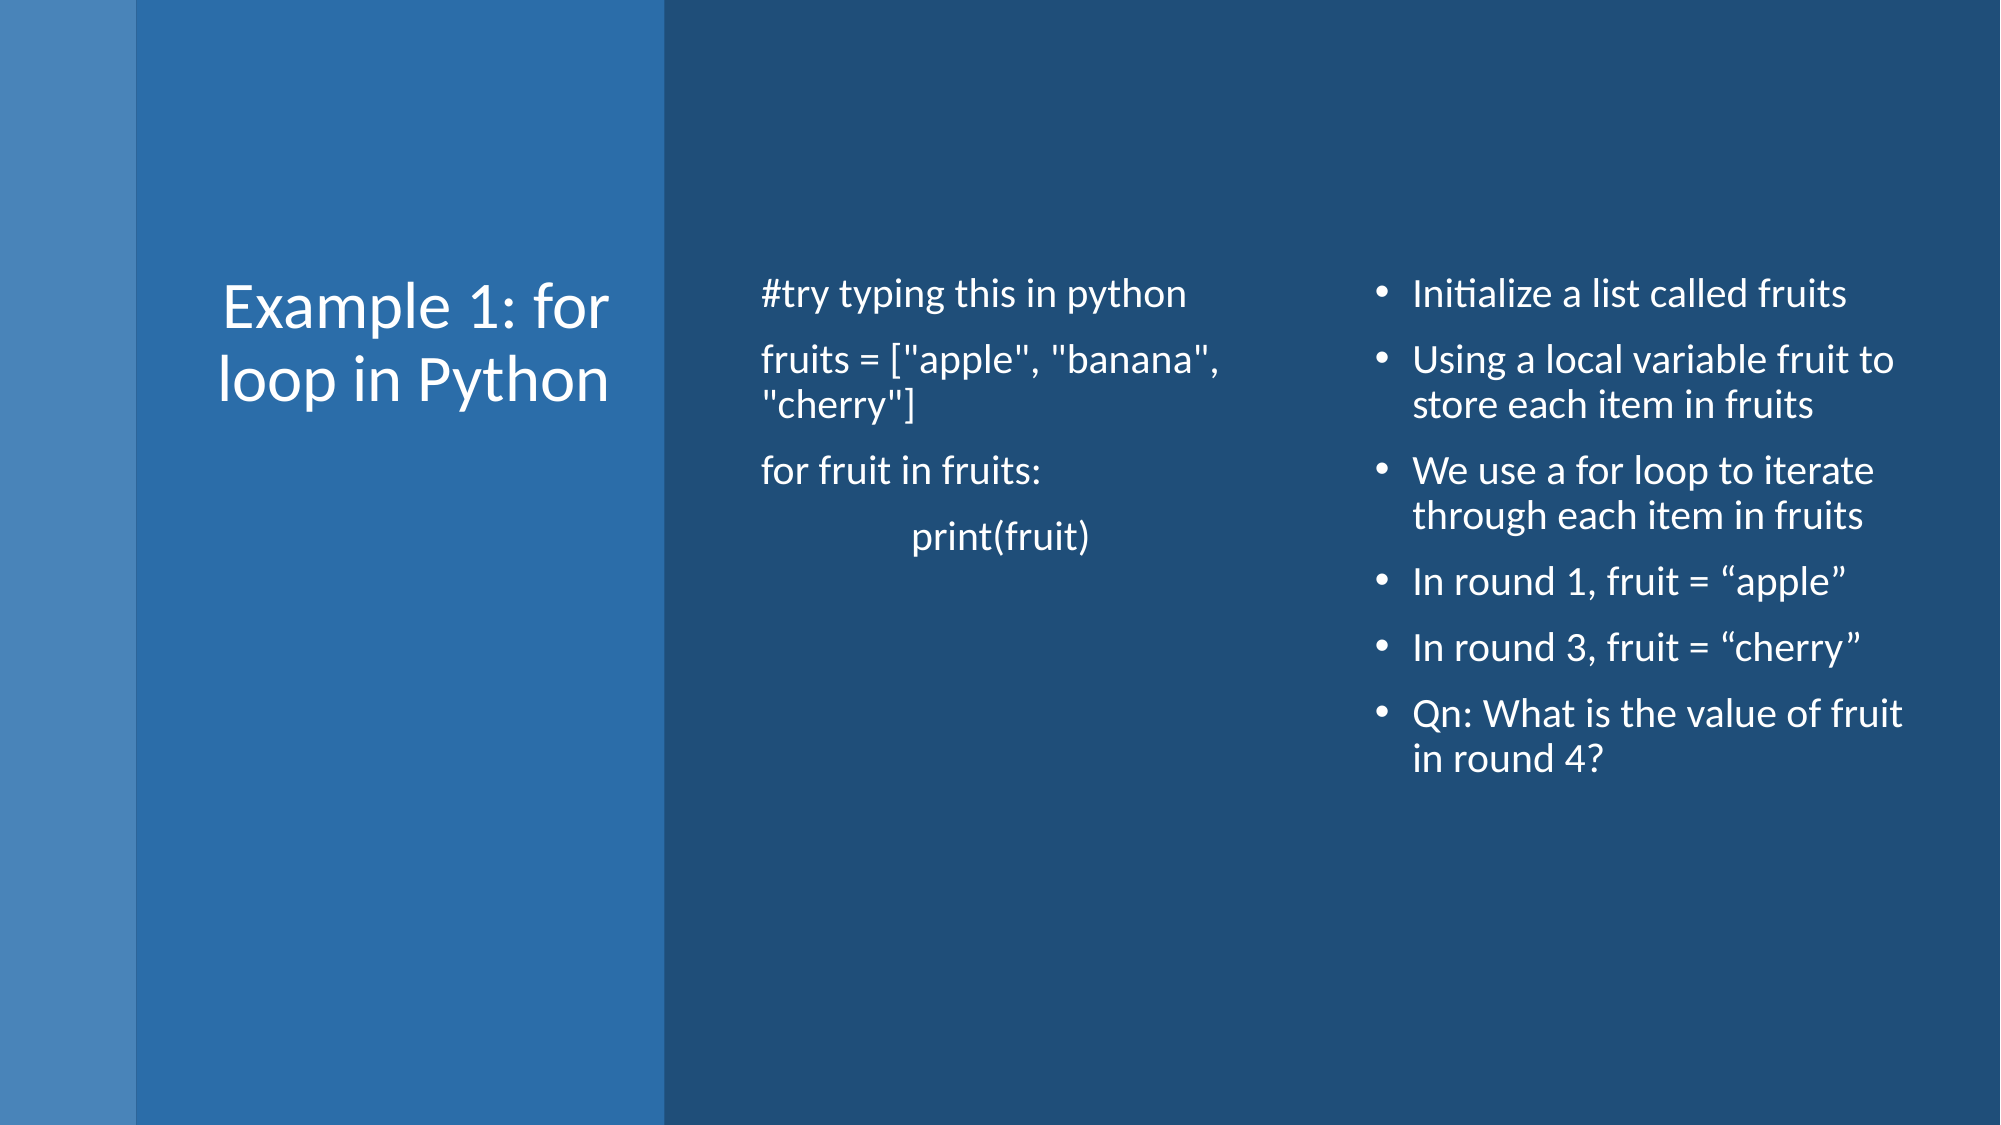

# Example 1: for loop in Python
#try typing this in python
fruits = ["apple", "banana", "cherry"]
for fruit in fruits:
	print(fruit)
Initialize a list called fruits
Using a local variable fruit to store each item in fruits
We use a for loop to iterate through each item in fruits
In round 1, fruit = “apple”
In round 3, fruit = “cherry”
Qn: What is the value of fruit in round 4?